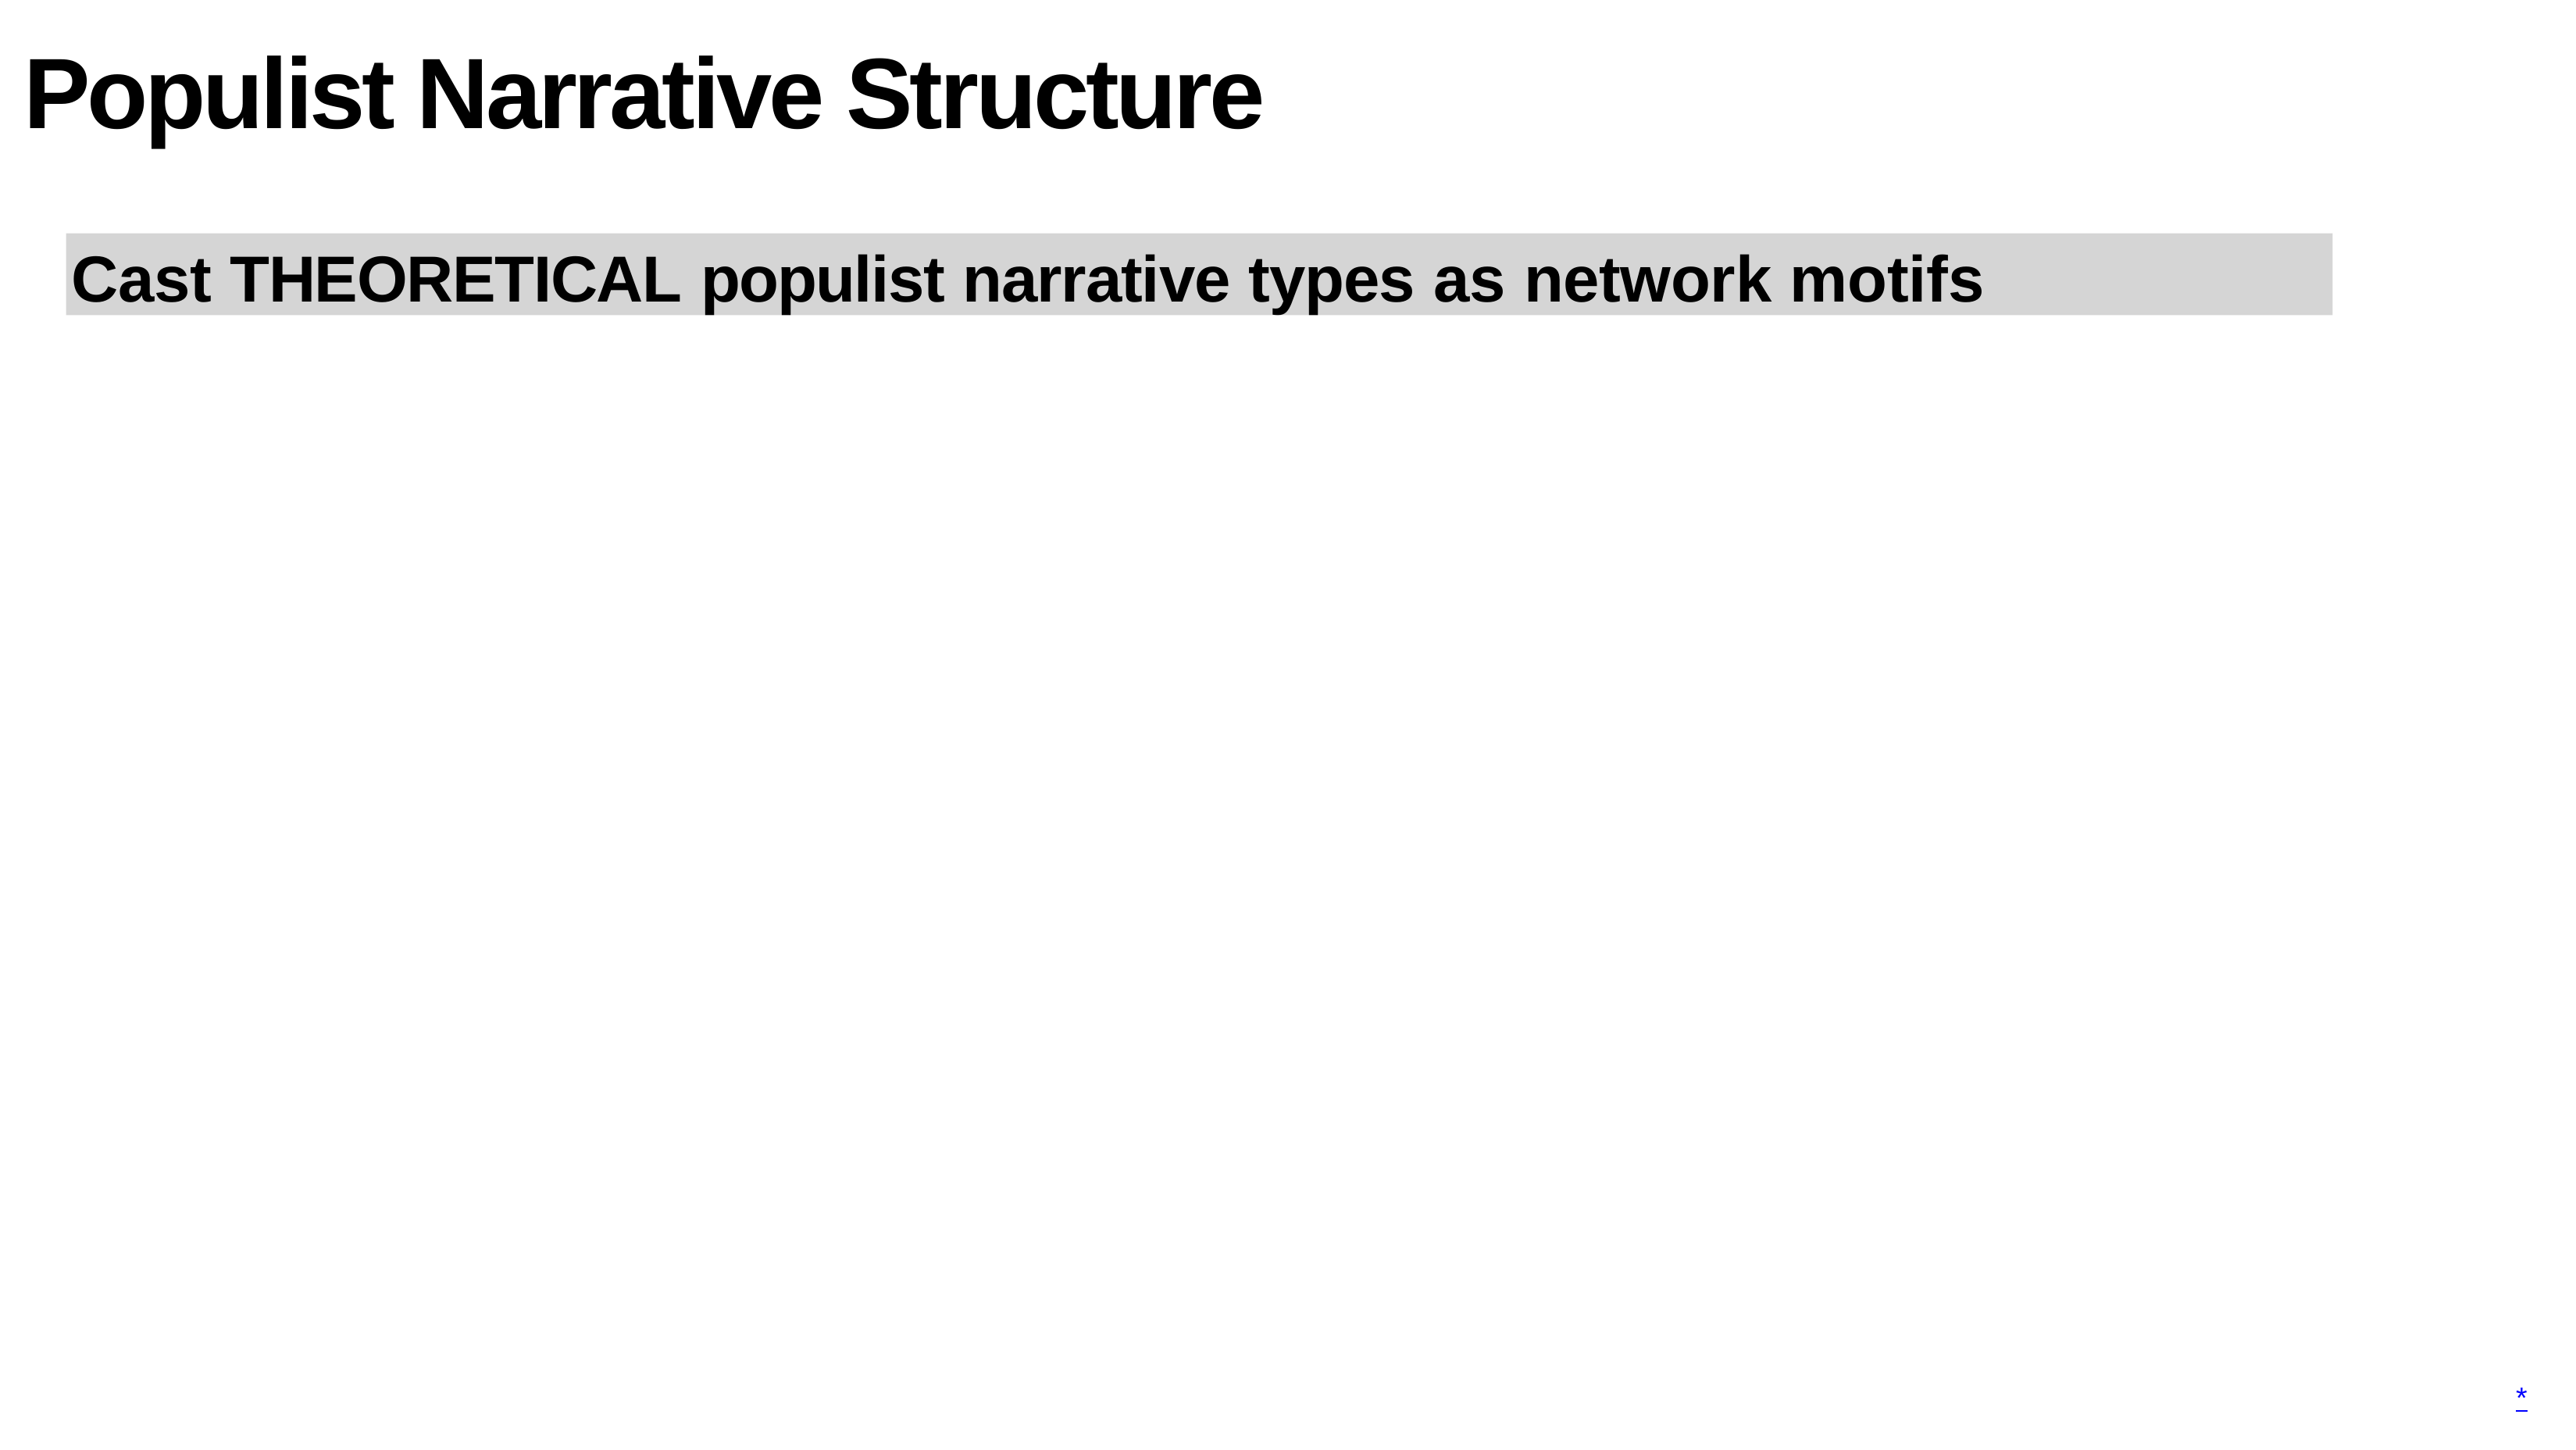

# Populist Narrative Structure
Cast THEORETICAL populist narrative types as network motifs